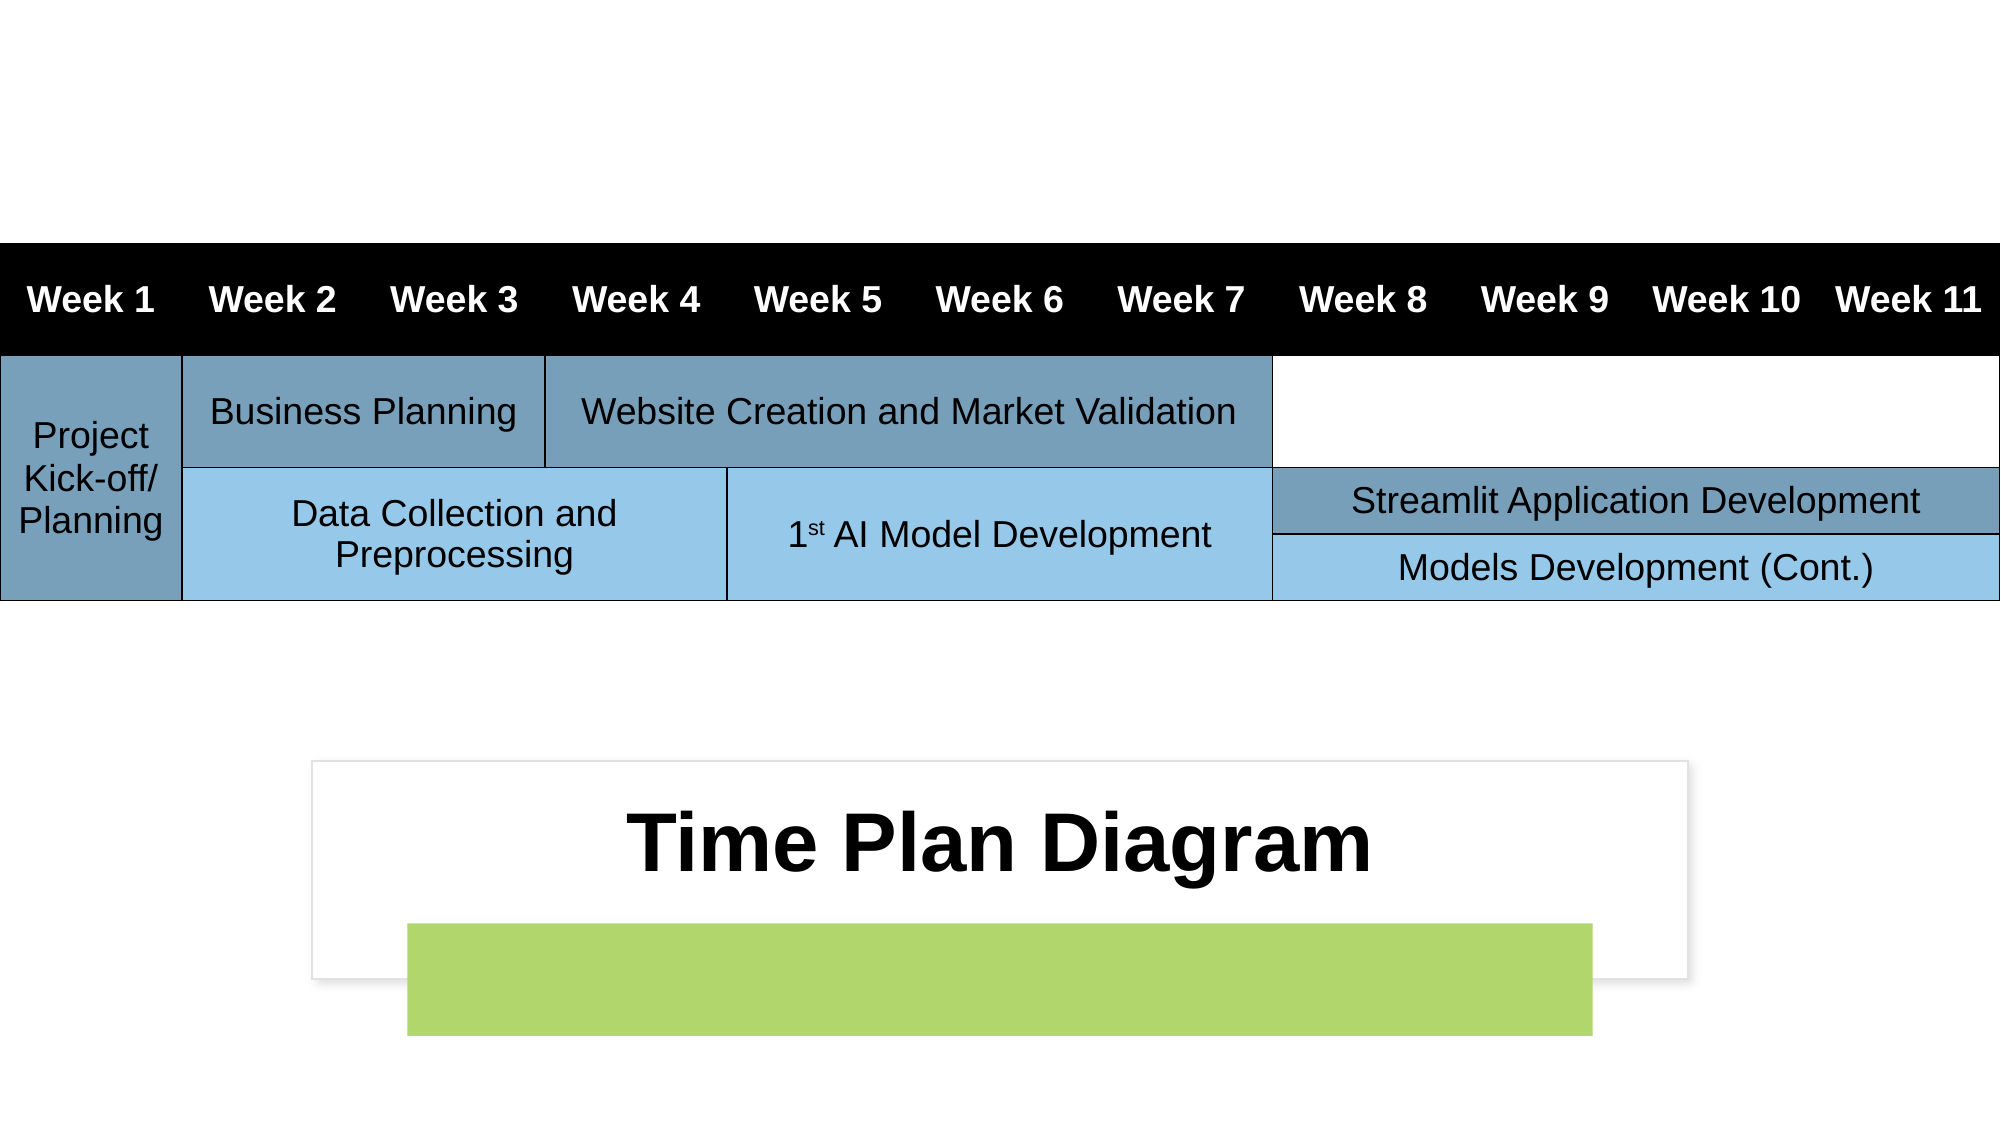

| Week 1 | Week 2 | Week 3 | Week 4 | Week 5 | Week 6 | Week 7 | Week 8 | Week 9 | Week 10 | Week 11 |
| --- | --- | --- | --- | --- | --- | --- | --- | --- | --- | --- |
| Project Kick-off/ Planning | Business Planning |  | Website Creation and Market Validation |  |  |  |  |  |  | Project Report |
|  | Data Collection and Preprocessing |  |  | 1st AI Model Development |  |  | Streamlit Application Development |  |  |  |
|  |  |  |  |  |  |  | Models Development (Cont.) |  |  |  |

Time Plan Diagram